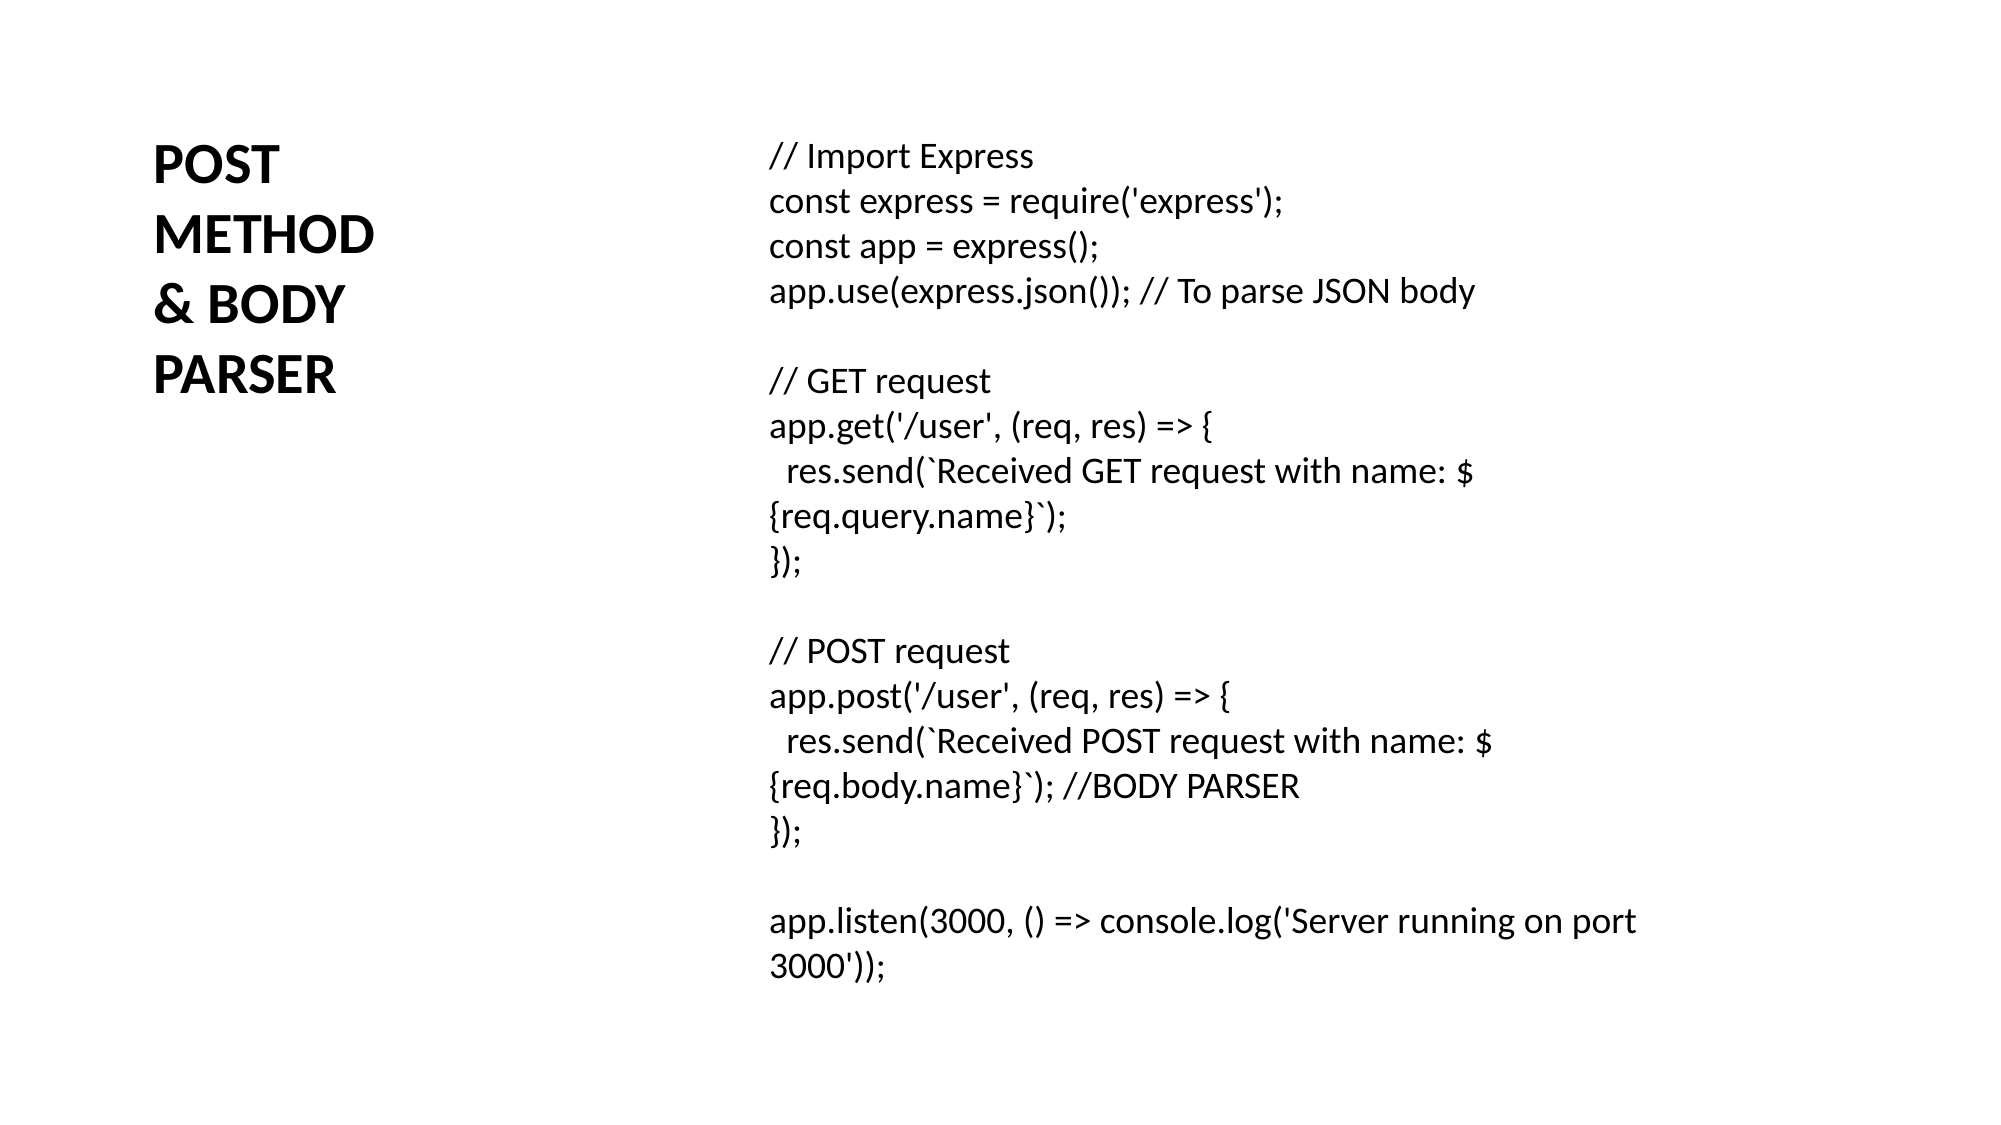

POST METHOD
& BODY PARSER
// Import Express
const express = require('express');
const app = express();
app.use(express.json()); // To parse JSON body

// GET request
app.get('/user', (req, res) => {
  res.send(`Received GET request with name: ${req.query.name}`);
});

// POST request
app.post('/user', (req, res) => {
  res.send(`Received POST request with name: ${req.body.name}`); //BODY PARSER
});

app.listen(3000, () => console.log('Server running on port 3000'));